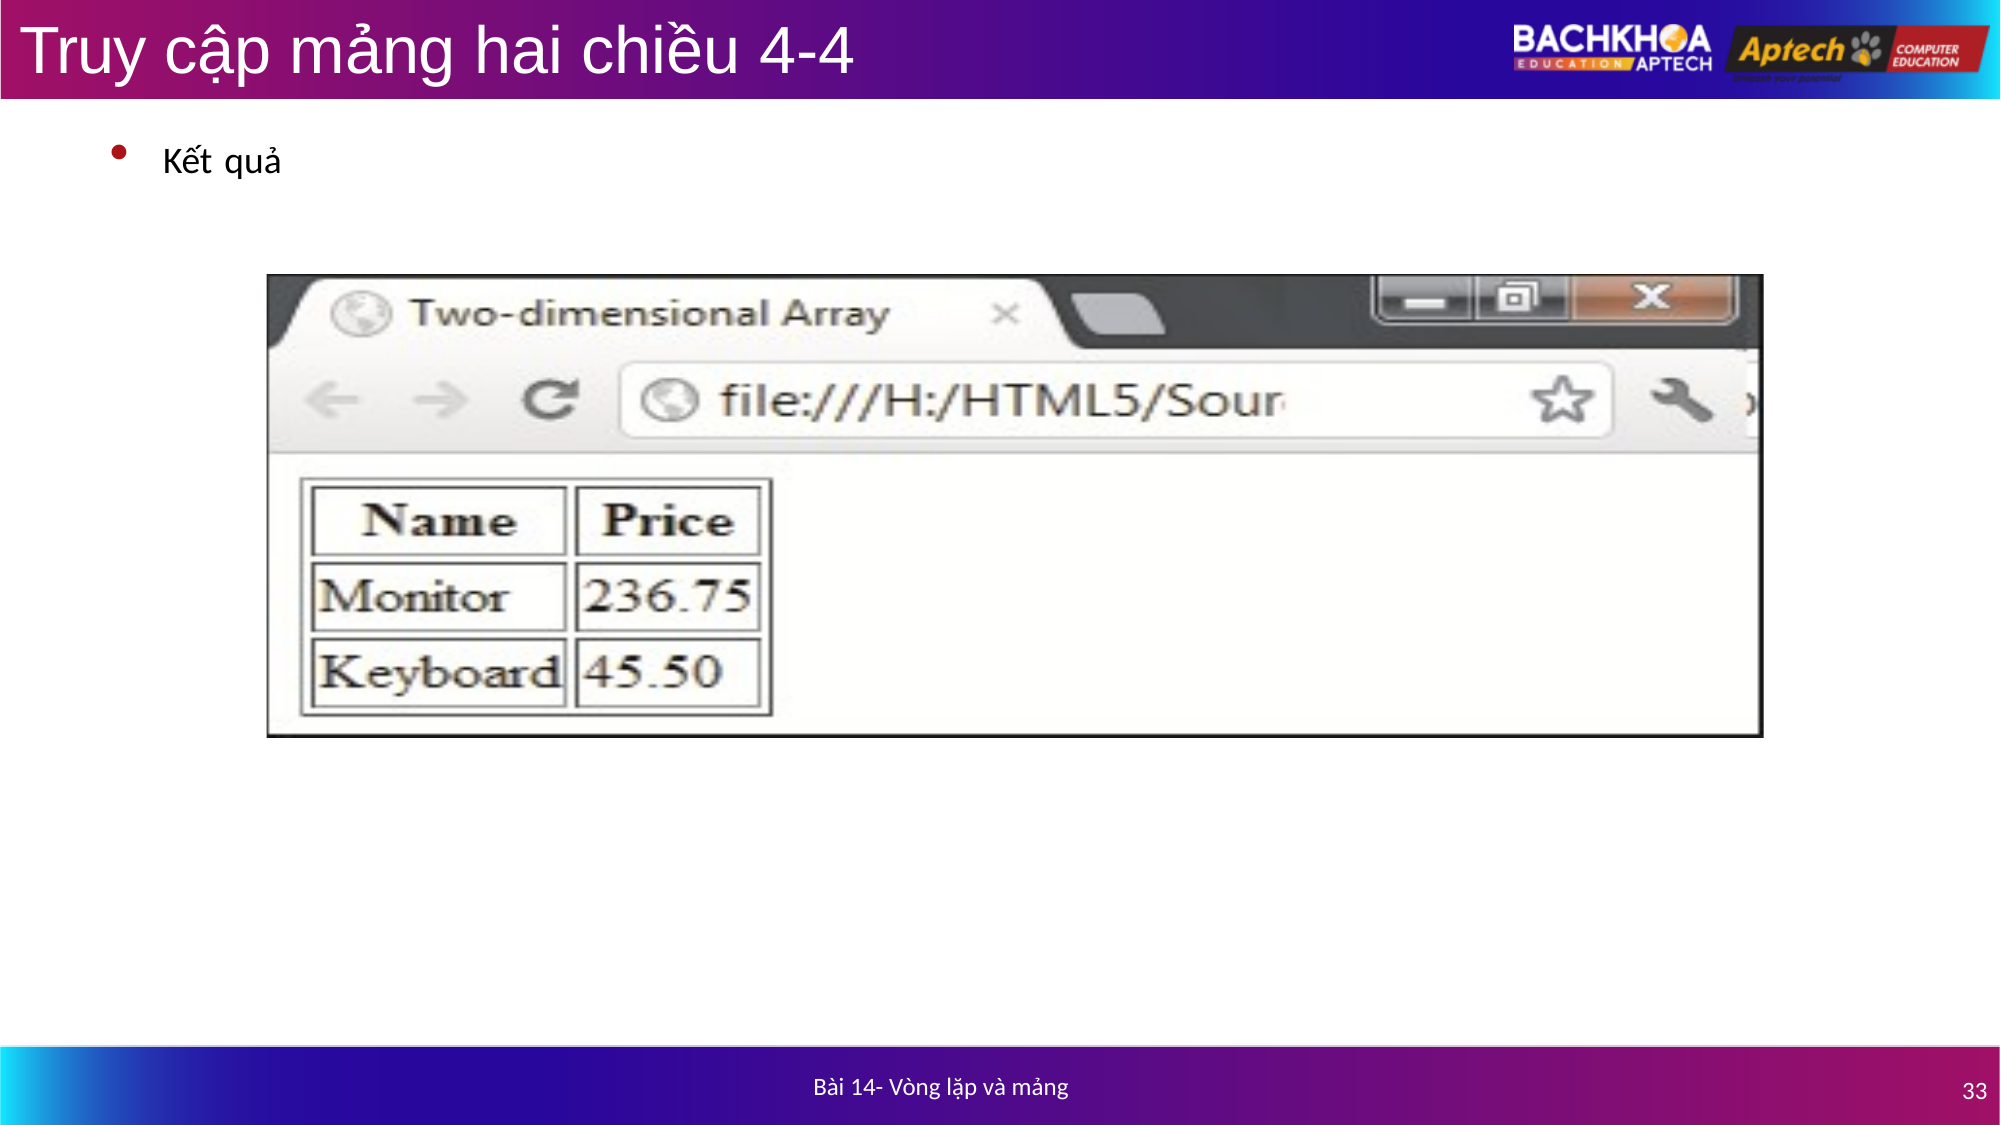

# Truy cập mảng hai chiều 4-4
Kết quả

Bài 14- Vòng lặp và mảng
33